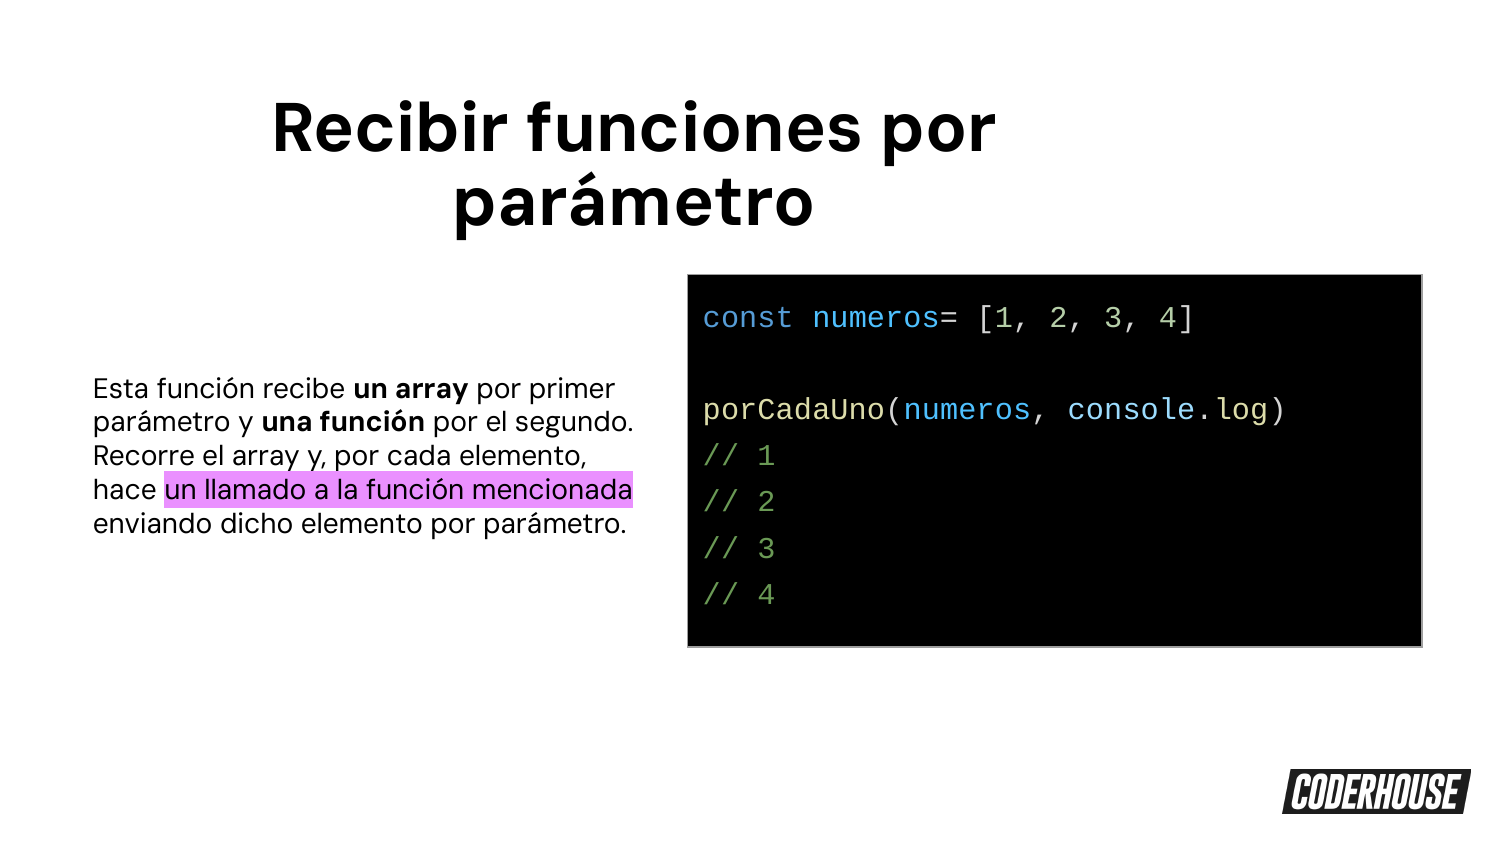

Recibir funciones por parámetro
| const numeros= [1, 2, 3, 4] porCadaUno(numeros, console.log) // 1 // 2 // 3 // 4 |
| --- |
Esta función recibe un array por primer parámetro y una función por el segundo. Recorre el array y, por cada elemento, hace un llamado a la función mencionada enviando dicho elemento por parámetro.